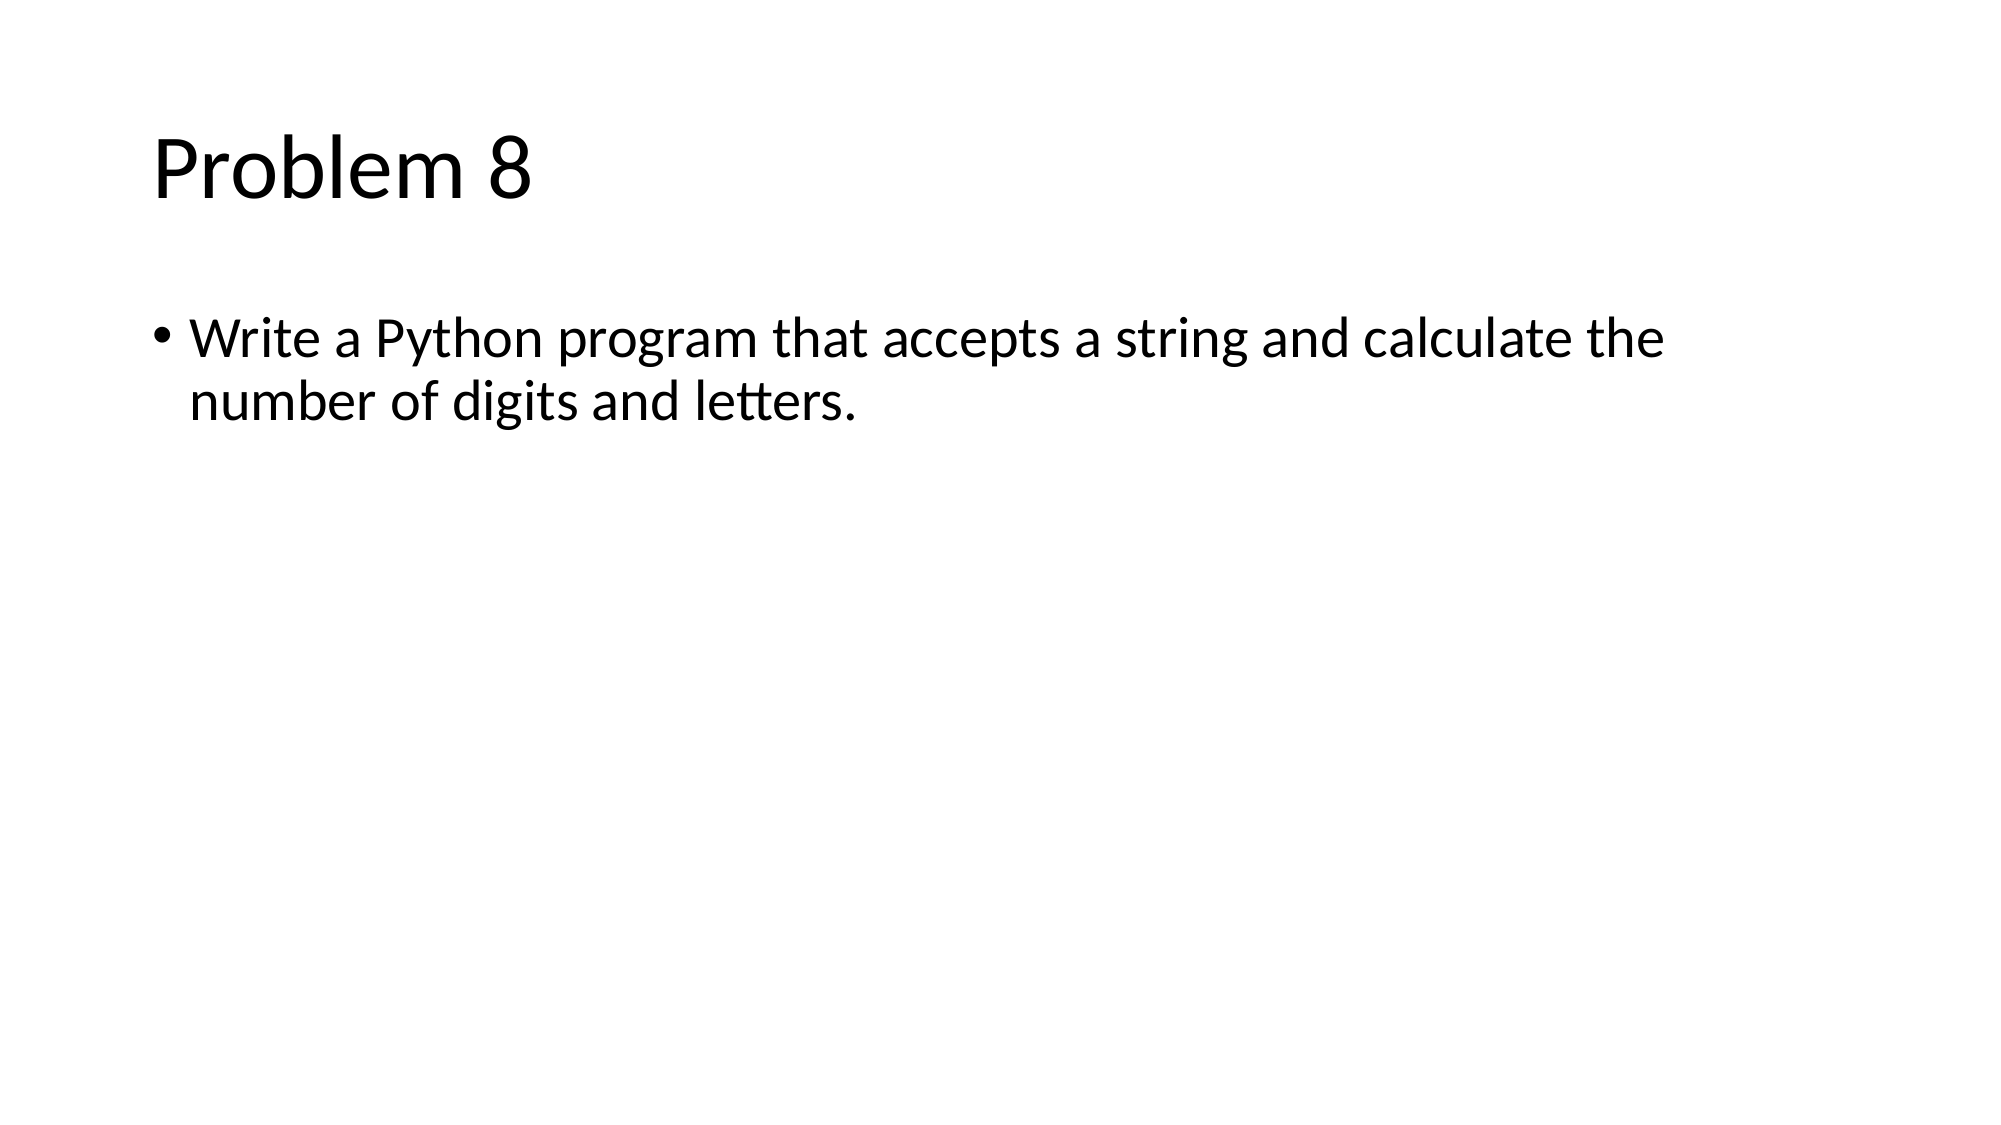

# Problem 8
Write a Python program that accepts a string and calculate the number of digits and letters.